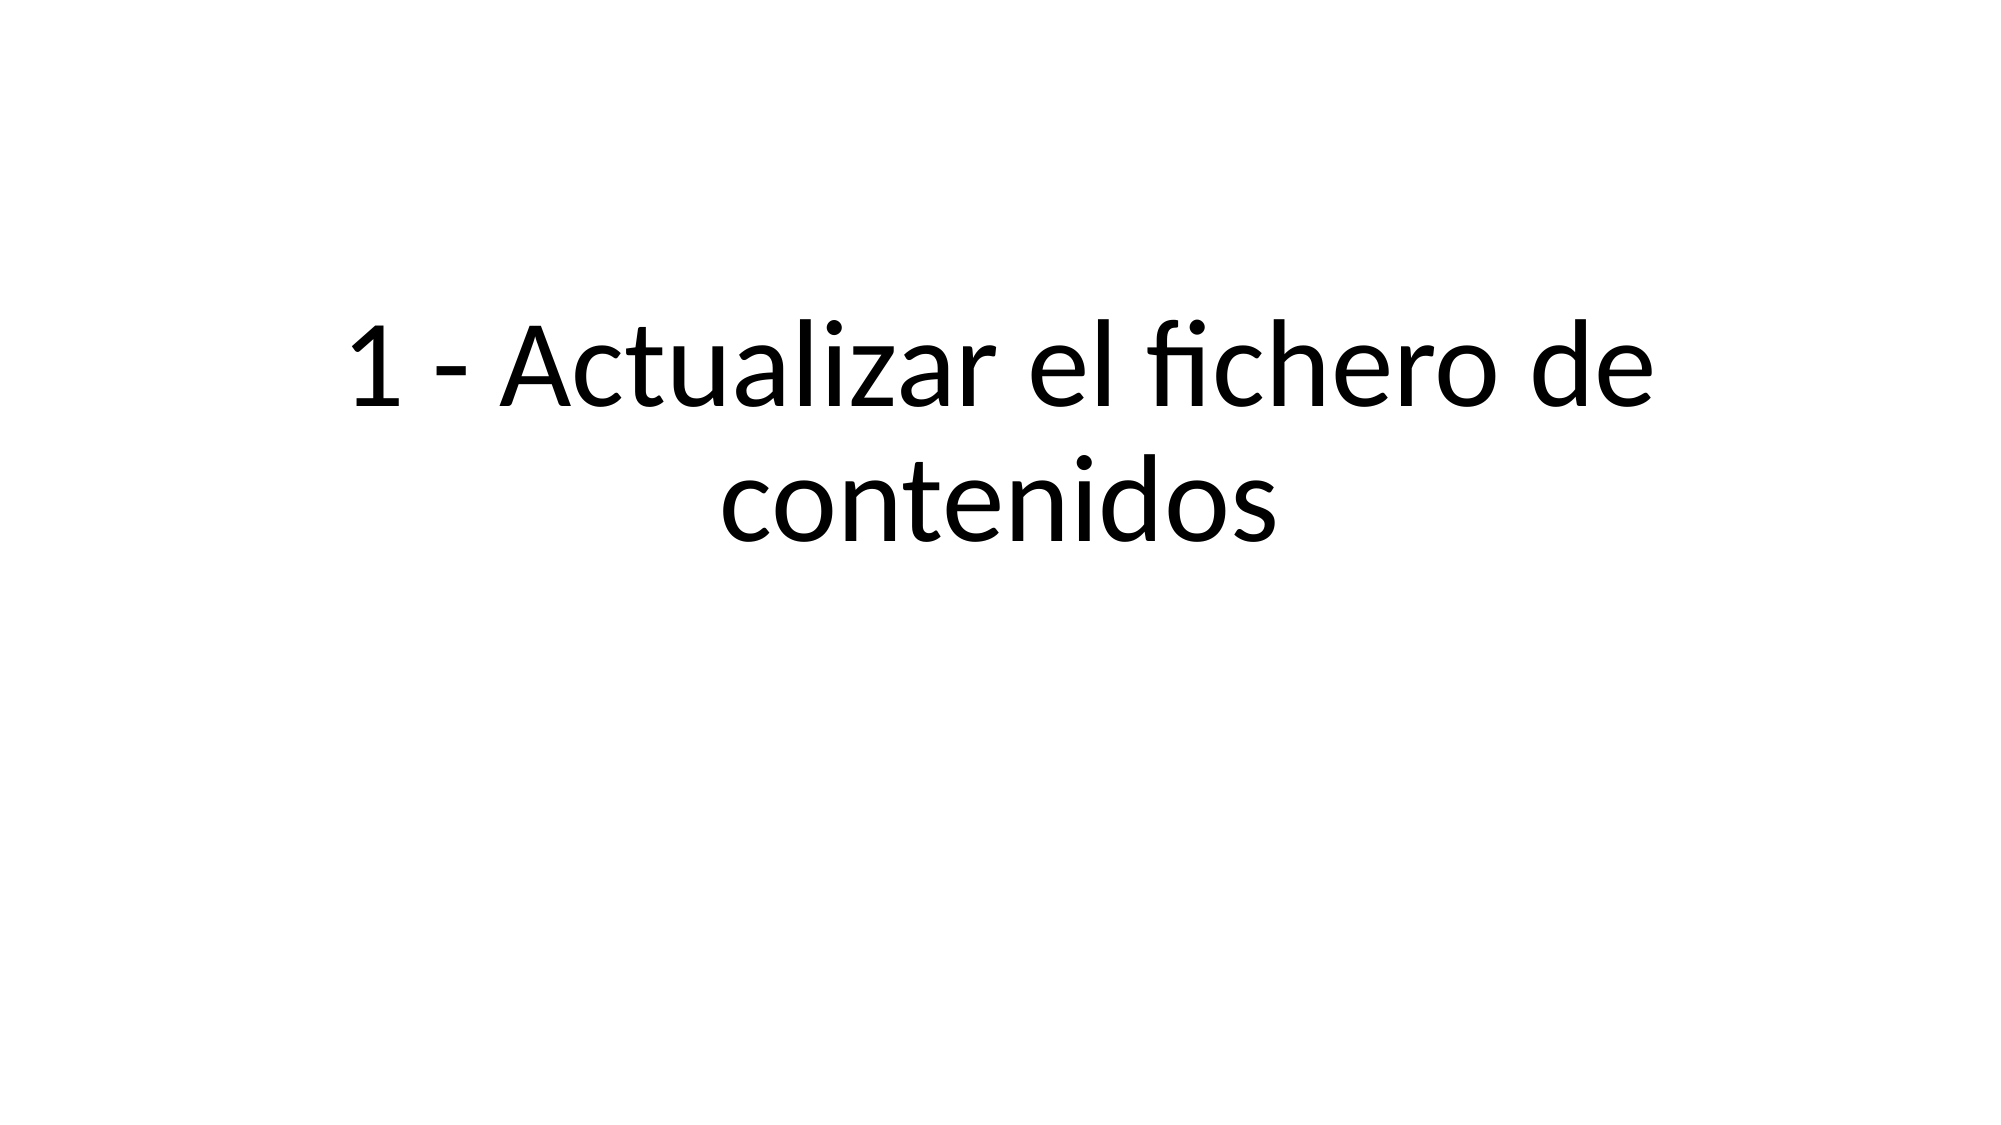

# 1 - Actualizar el fichero de contenidos